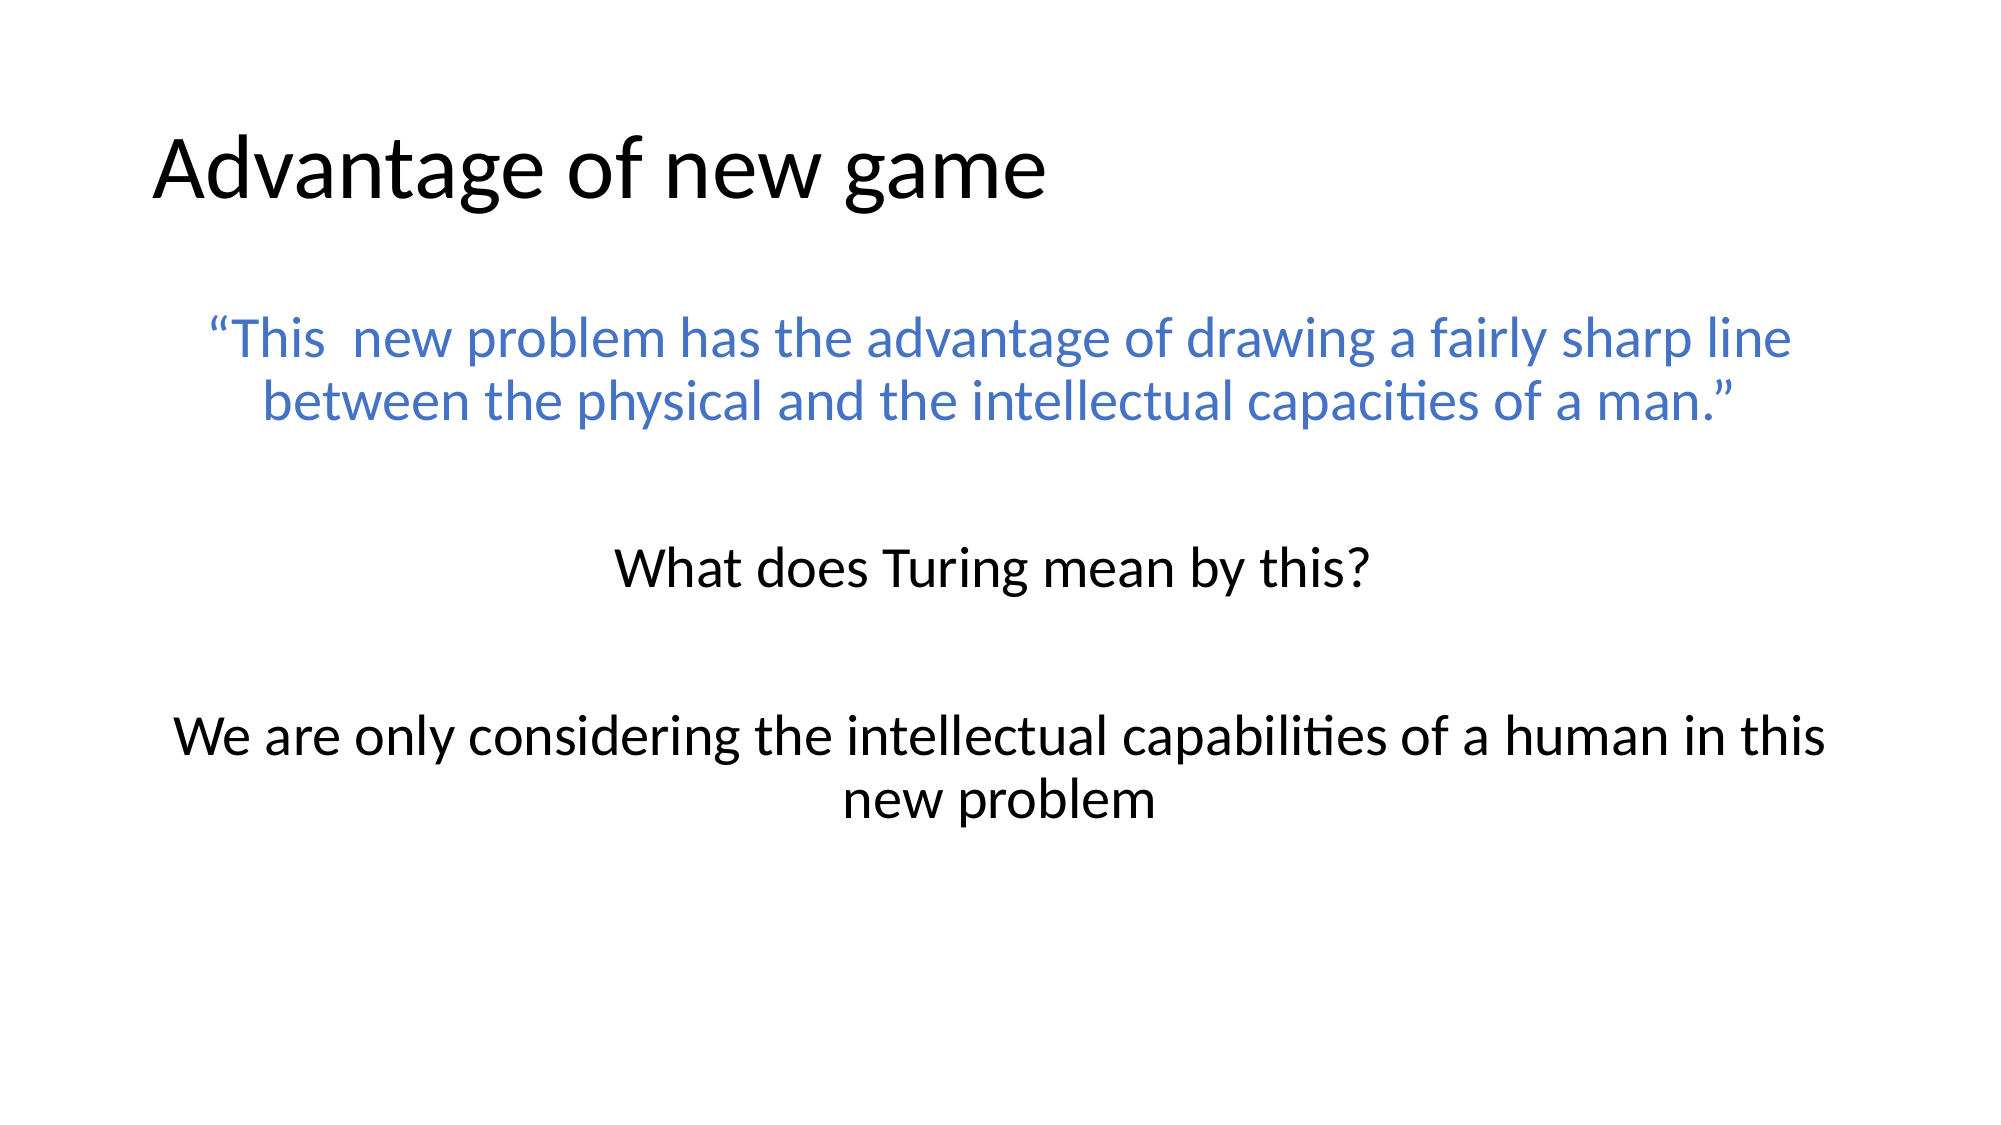

# Advantage of new game
“This  new problem has the advantage of drawing a fairly sharp line between the physical and the intellectual capacities of a man.”

What does Turing mean by this?

We are only considering the intellectual capabilities of a human in this new problem